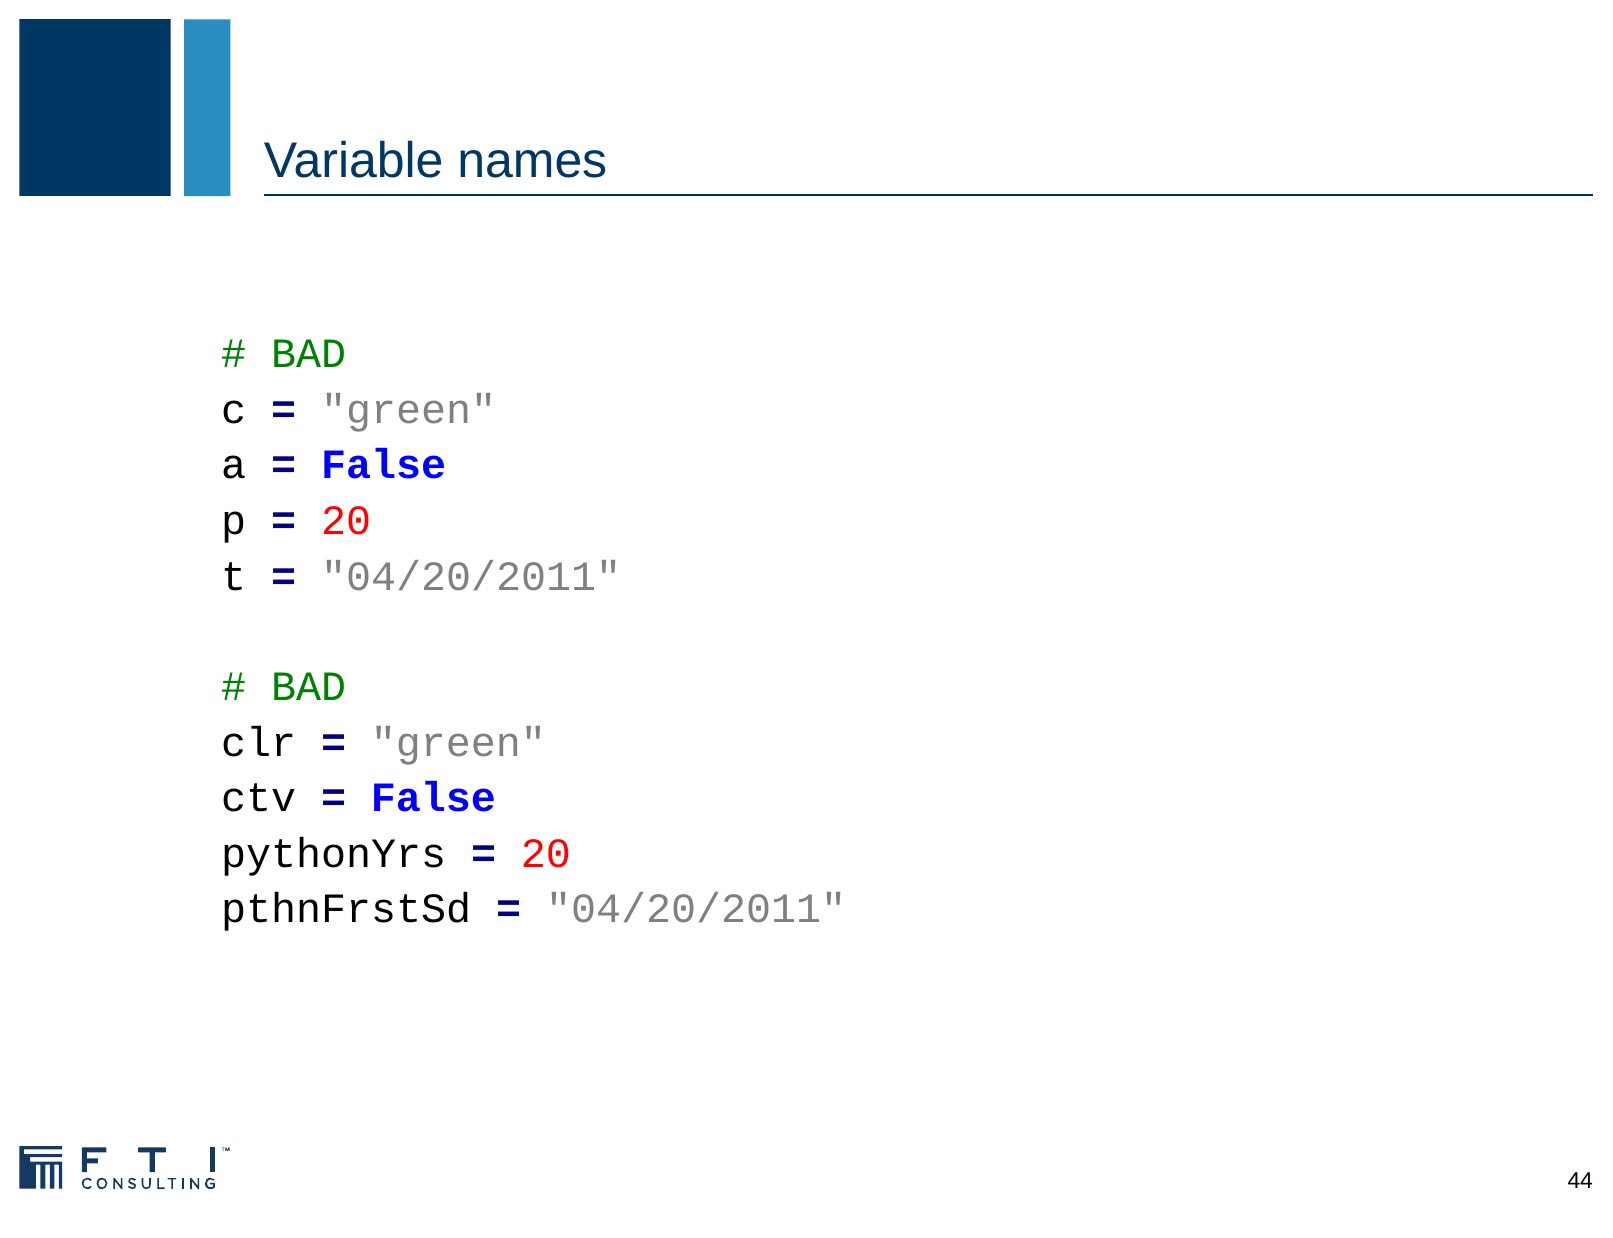

# Variable names
# BAD
c = "green"
a = False
p = 20
t = "04/20/2011"

# BAD
clr = "green"
ctv = False
pythonYrs = 20
pthnFrstSd = "04/20/2011"
44